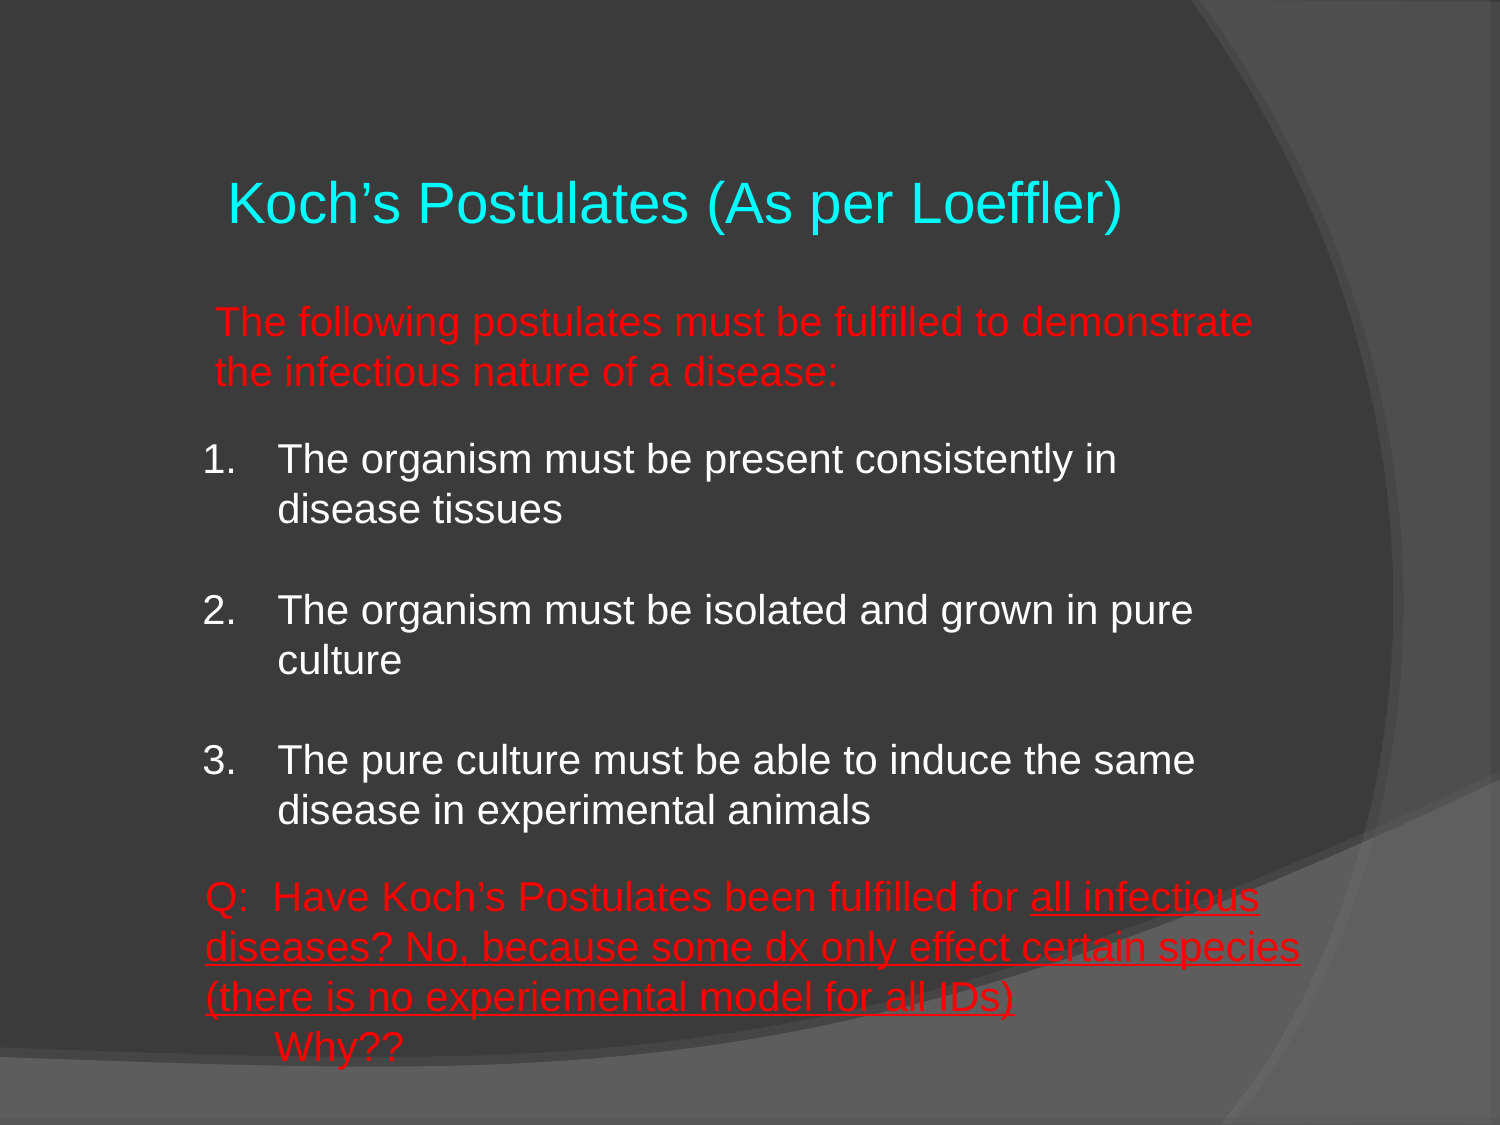

Koch’s Postulates (As per Loeffler)

The following postulates must be fulfilled to demonstrate the infectious nature of a disease:
The organism must be present consistently in disease tissues

The organism must be isolated and grown in pure culture

The pure culture must be able to induce the same disease in experimental animals
Q:  Have Koch’s Postulates been fulfilled for all infectious diseases? No, because some dx only effect certain species (there is no experiemental model for all IDs)
      Why??